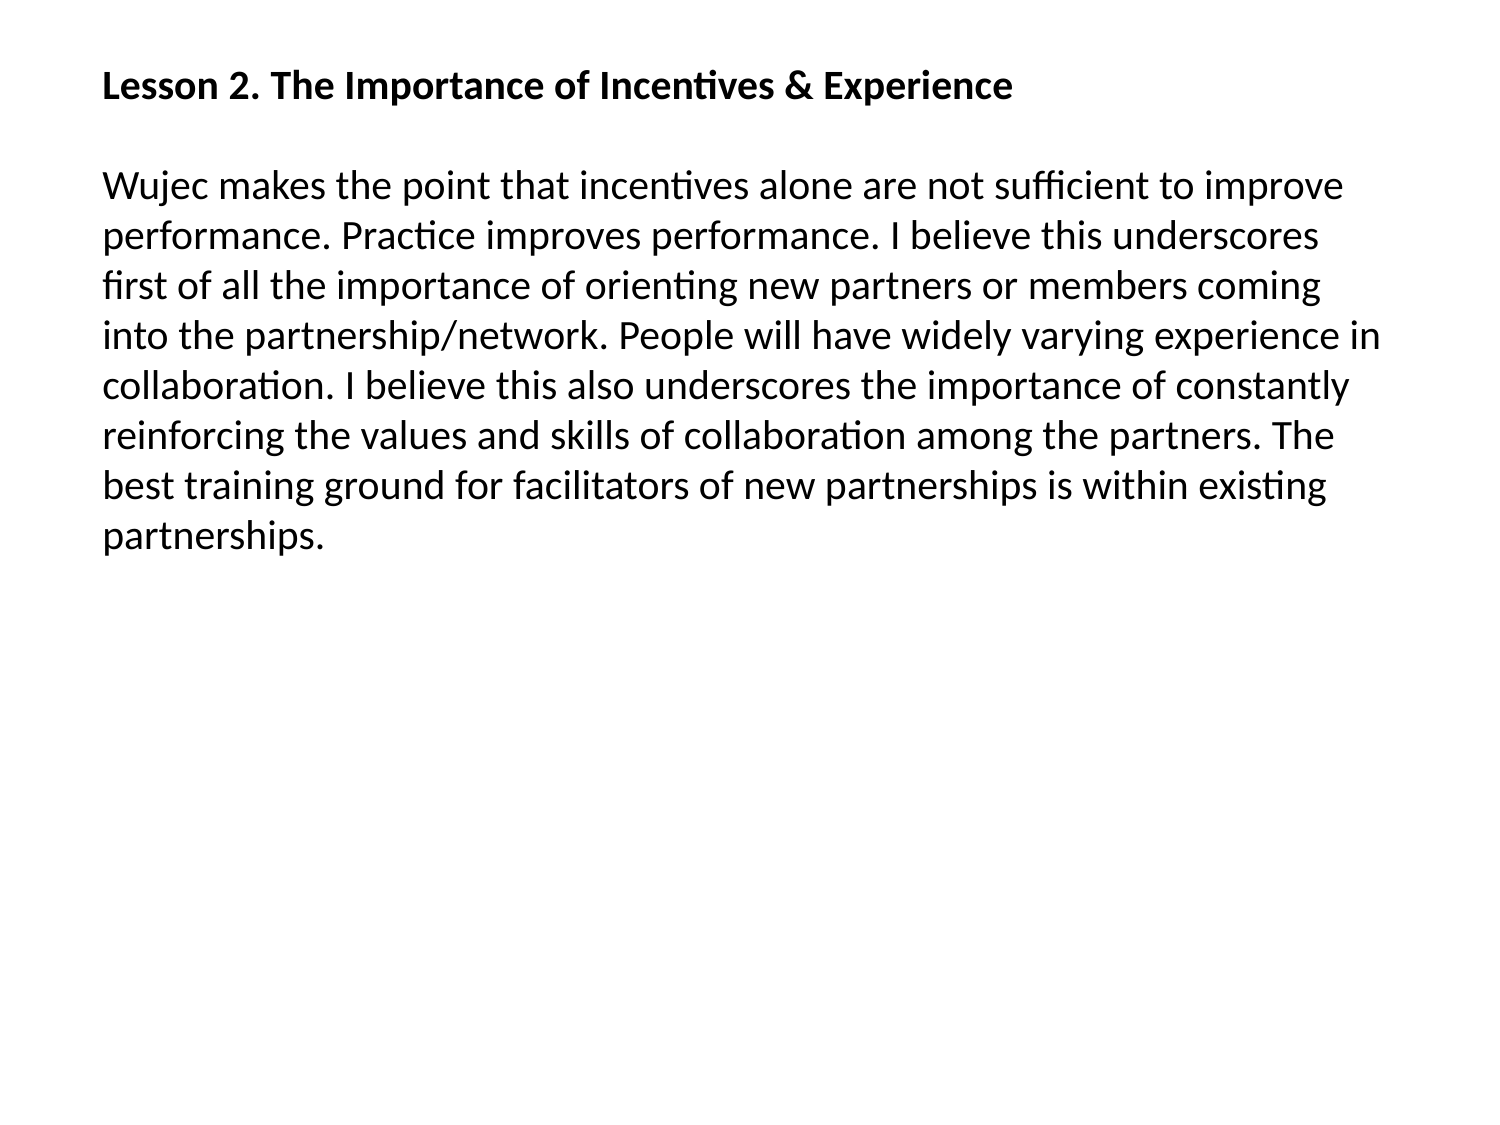

Lesson 2. The Importance of Incentives & Experience

Wujec makes the point that incentives alone are not sufficient to improve performance. Practice improves performance. I believe this underscores first of all the importance of orienting new partners or members coming into the partnership/network. People will have widely varying experience in collaboration. I believe this also underscores the importance of constantly reinforcing the values and skills of collaboration among the partners. The best training ground for facilitators of new partnerships is within existing partnerships.